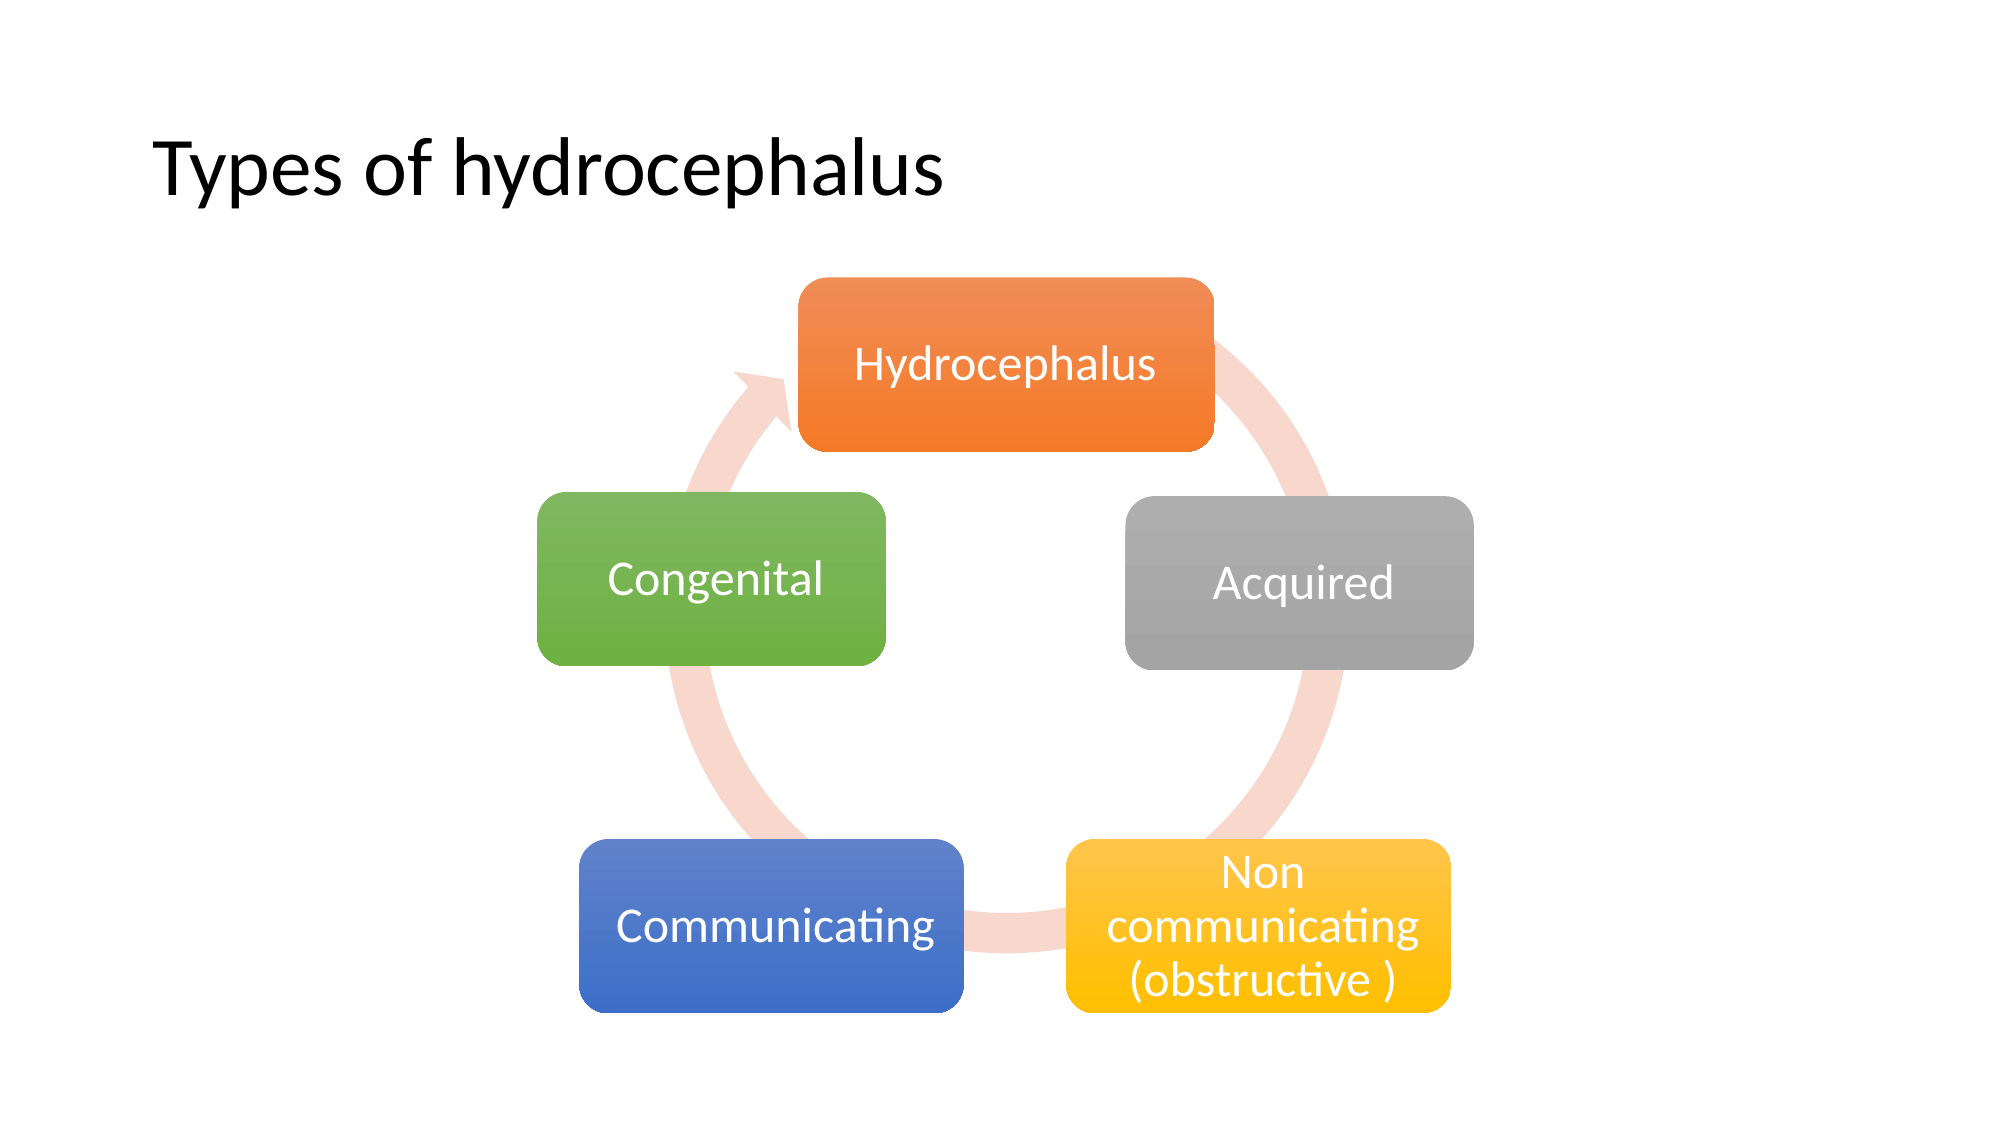

# Types of hydrocephalus
Hydrocephalus
Acquired
Non communicating (obstructive )
Communicating
Congenital